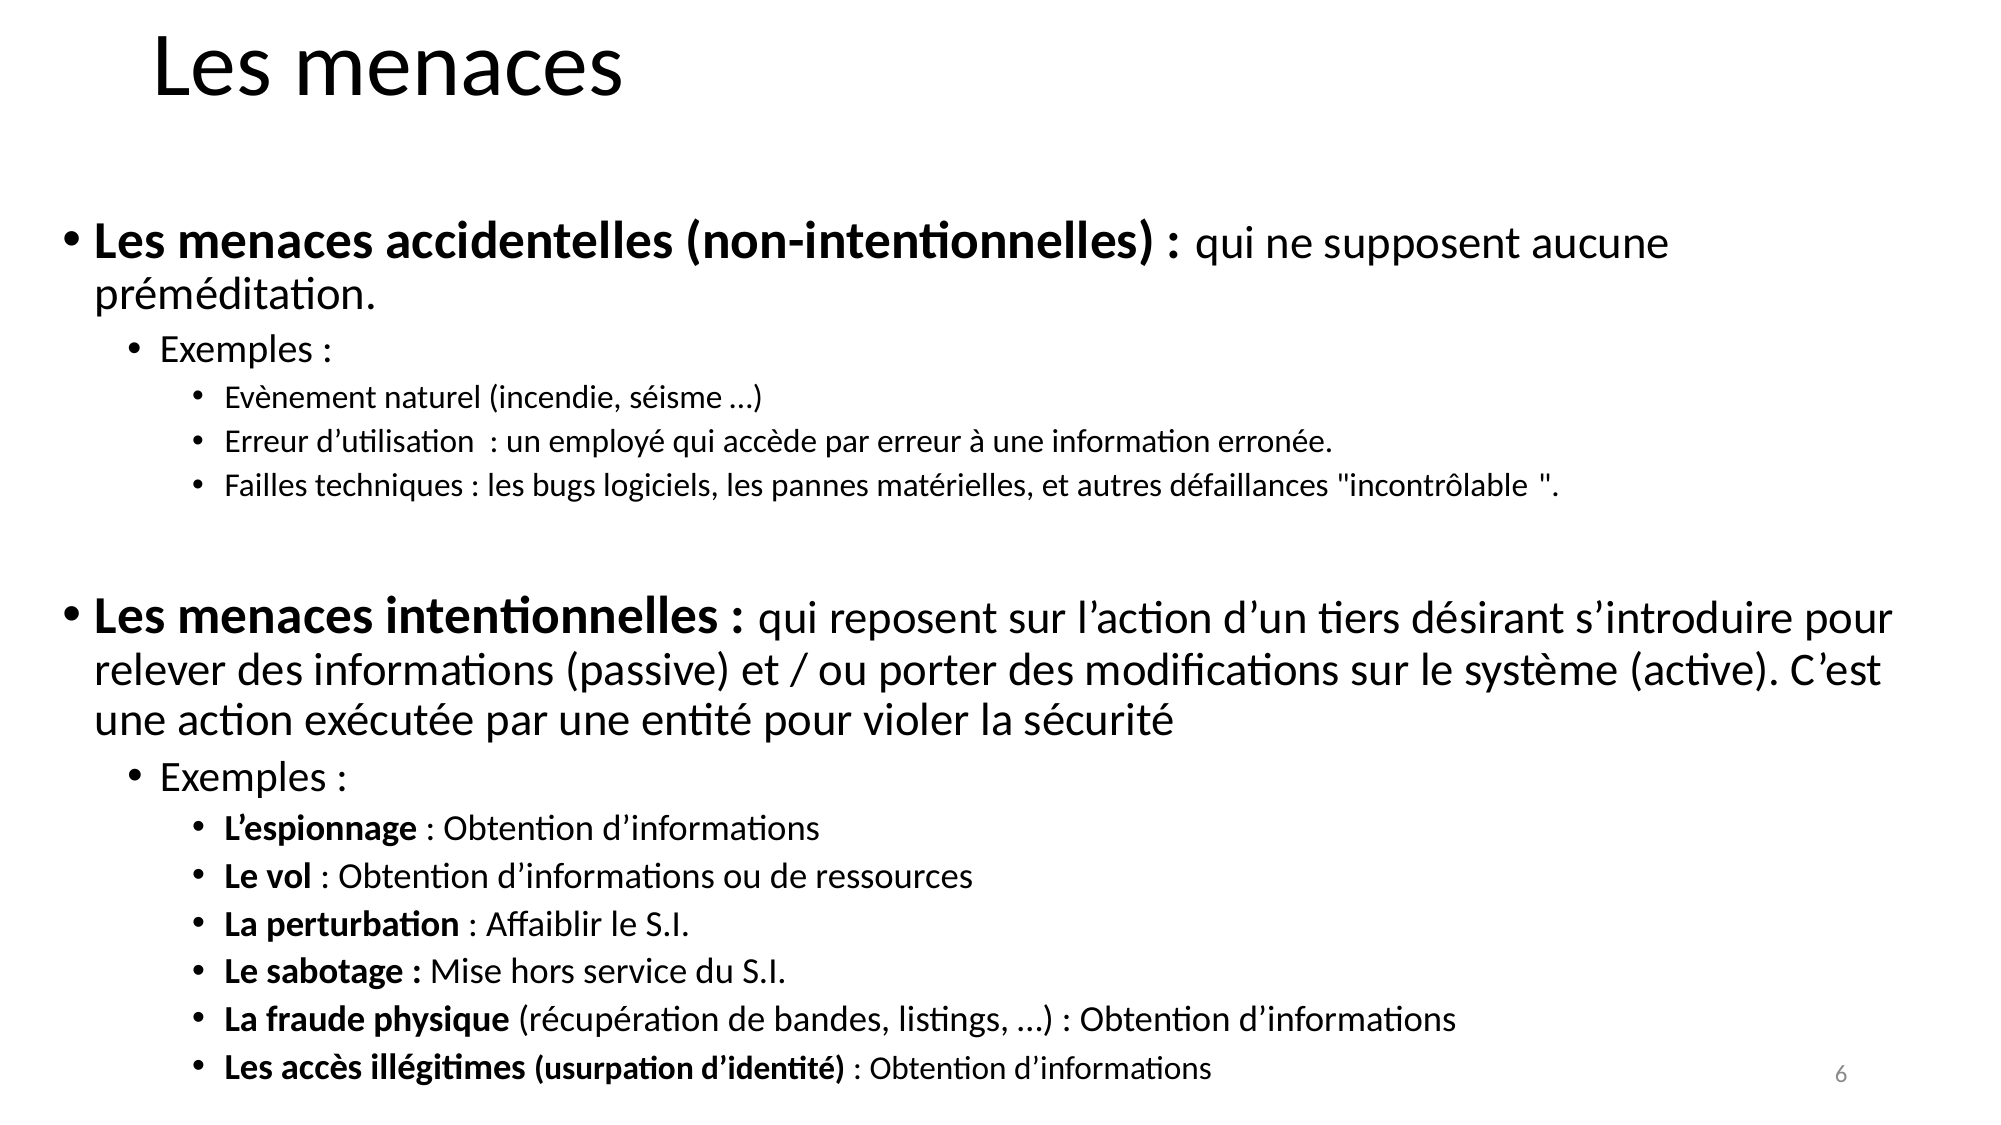

# Les menaces

Les menaces accidentelles (non-intentionnelles) : qui ne supposent aucune préméditation.
Exemples :
Evènement naturel (incendie, séisme …)
Erreur d’utilisation  : un employé qui accède par erreur à une information erronée.
Failles techniques : les bugs logiciels, les pannes matérielles, et autres défaillances "incontrôlable ".

Les menaces intentionnelles : qui reposent sur l’action d’un tiers désirant s’introduire pour relever des informations (passive) et / ou porter des modifications sur le système (active). C’est une action exécutée par une entité pour violer la sécurité
Exemples :
L’espionnage : Obtention d’informations
Le vol : Obtention d’informations ou de ressources
La perturbation : Affaiblir le S.I.
Le sabotage : Mise hors service du S.I.
La fraude physique (récupération de bandes, listings, …) : Obtention d’informations
Les accès illégitimes (usurpation d’identité) : Obtention d’informations
6